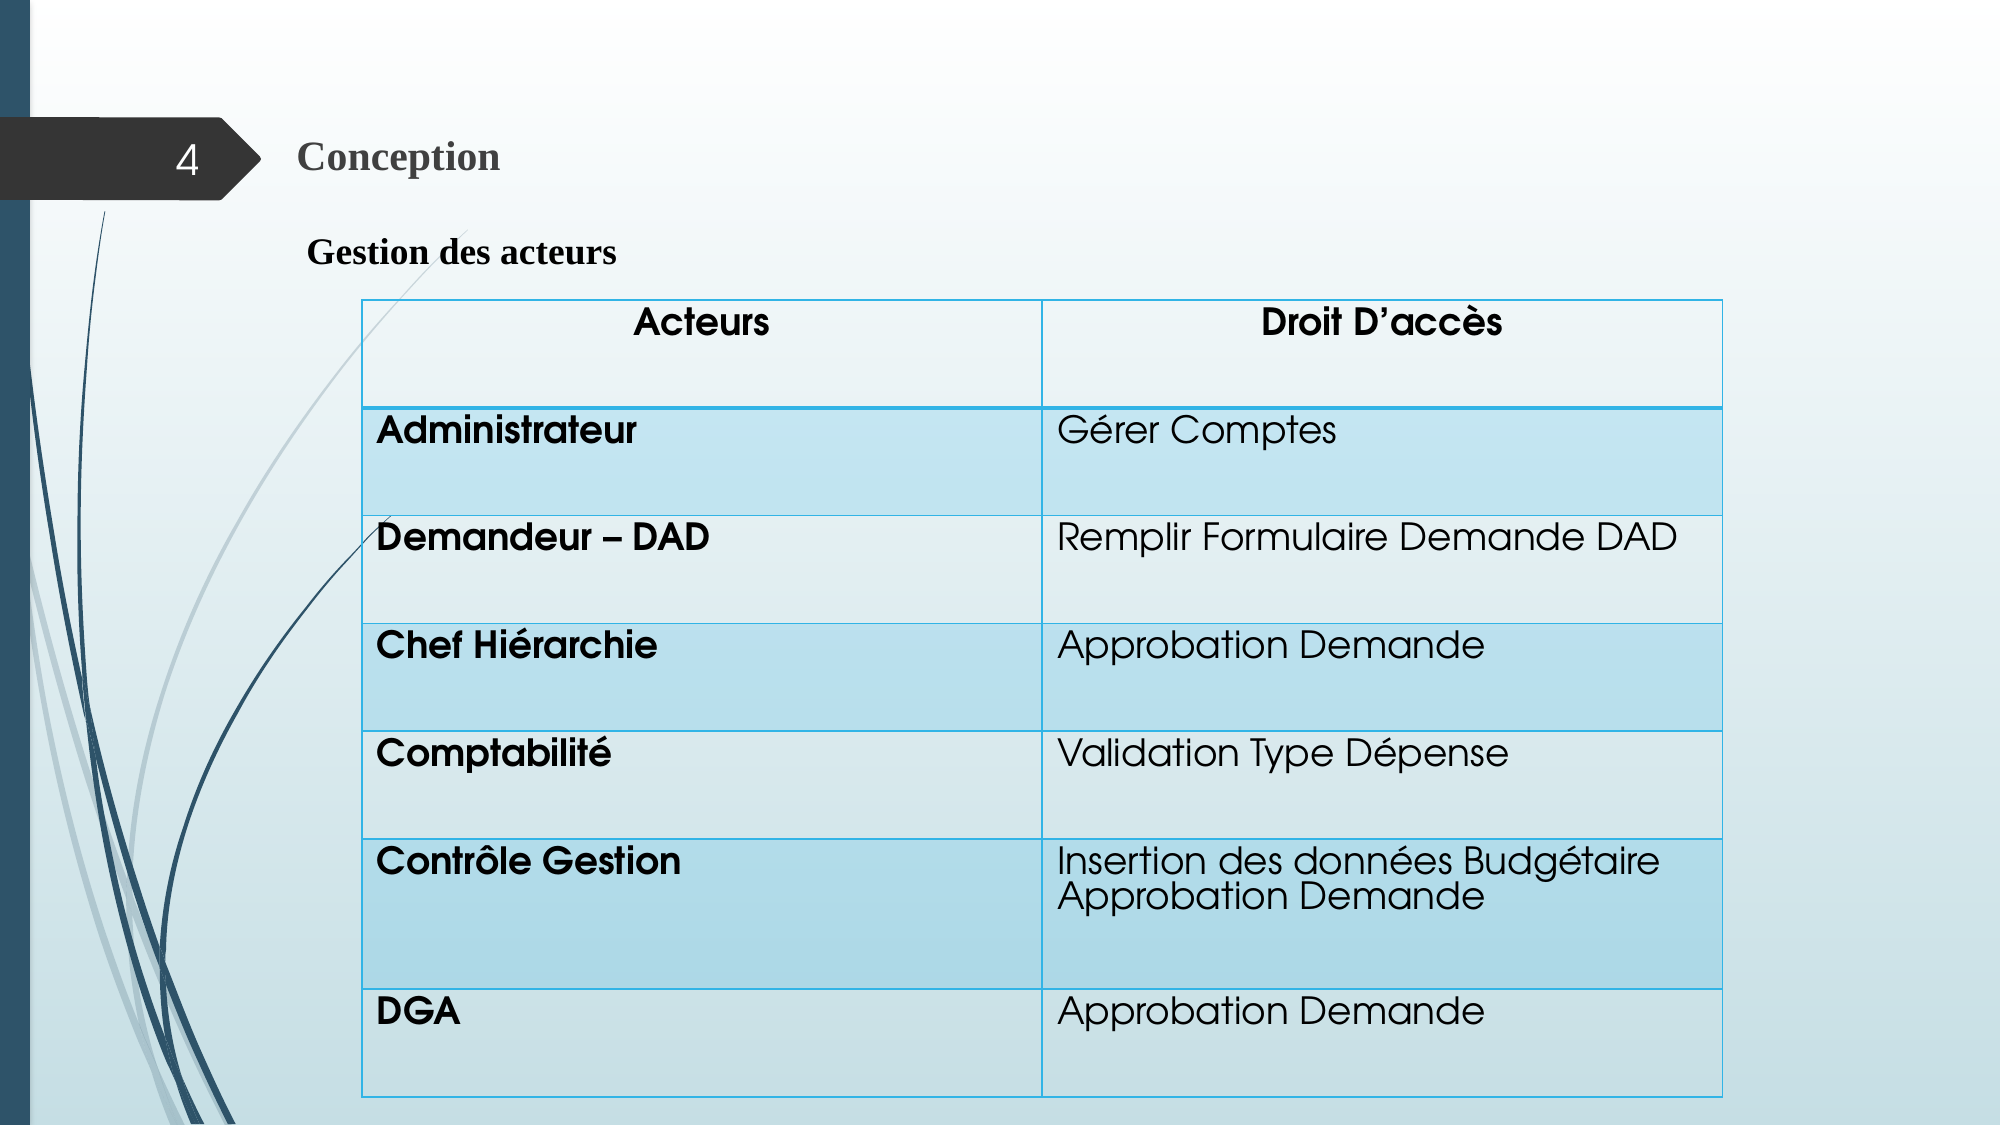

Conception
4
Gestion des acteurs
| Acteurs | Droit D’accès |
| --- | --- |
| Administrateur | Gérer Comptes |
| Demandeur – DAD | Remplir Formulaire Demande DAD |
| Chef Hiérarchie | Approbation Demande |
| Comptabilité | Validation Type Dépense |
| Contrôle Gestion | Insertion des données Budgétaire Approbation Demande |
| DGA | Approbation Demande |